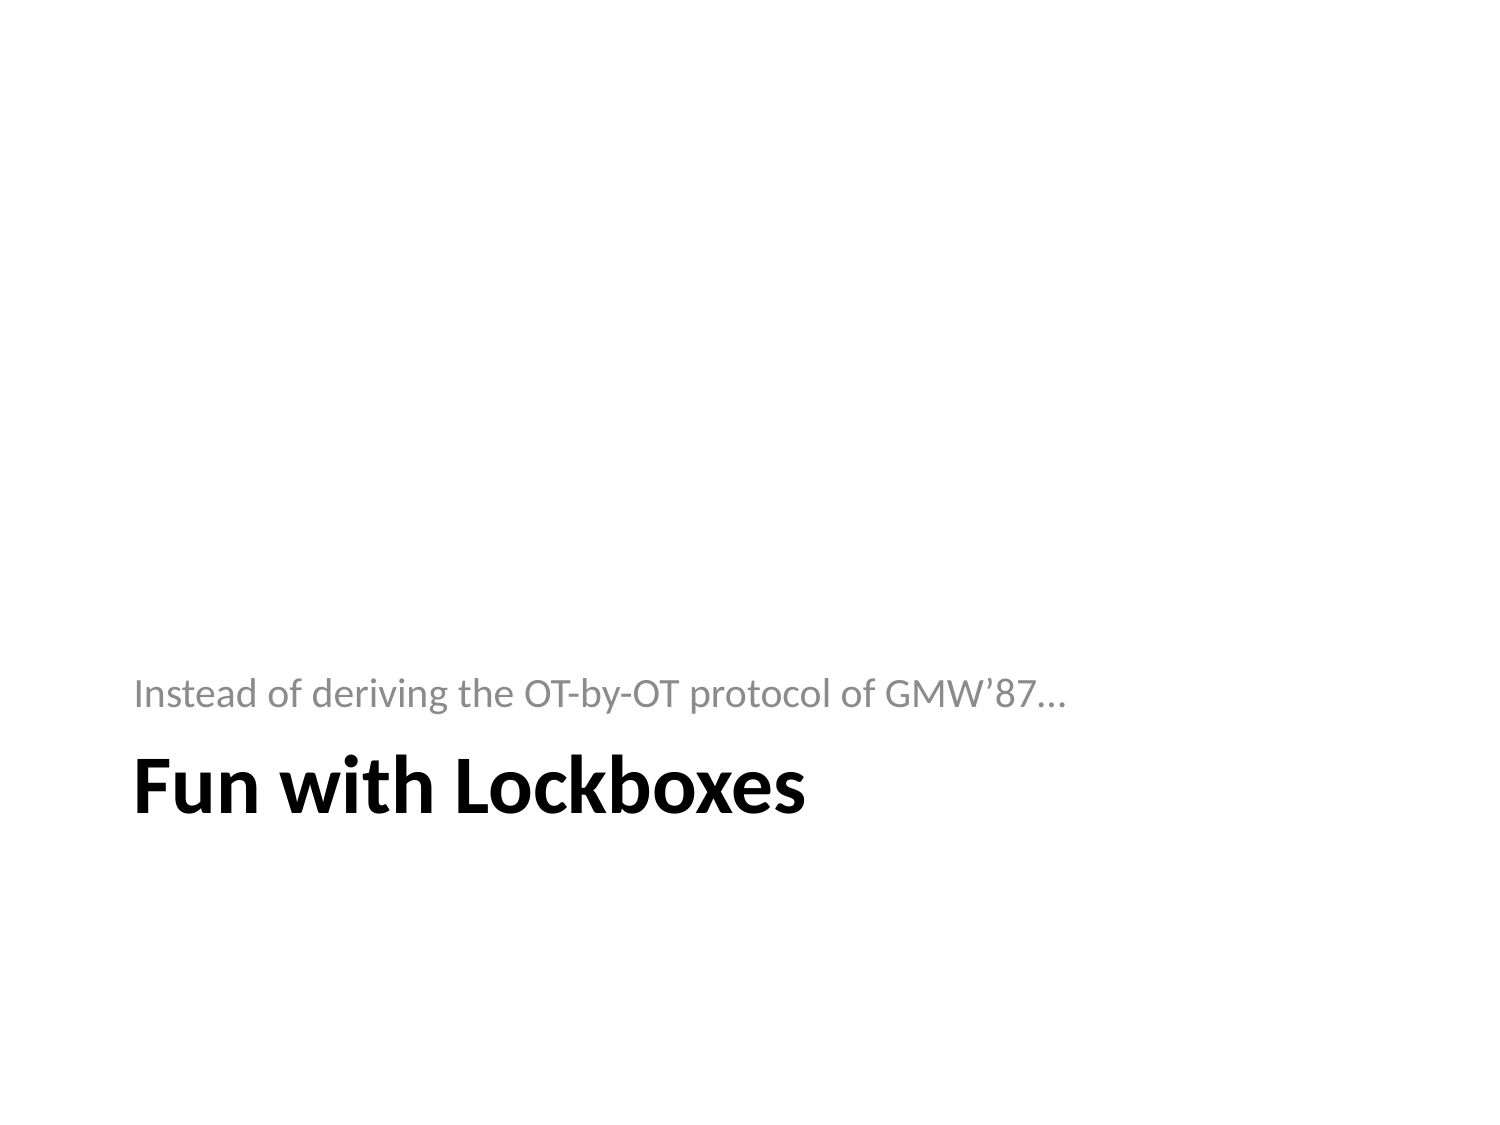

Instead of deriving the OT-by-OT protocol of GMW’87…
# Fun with Lockboxes